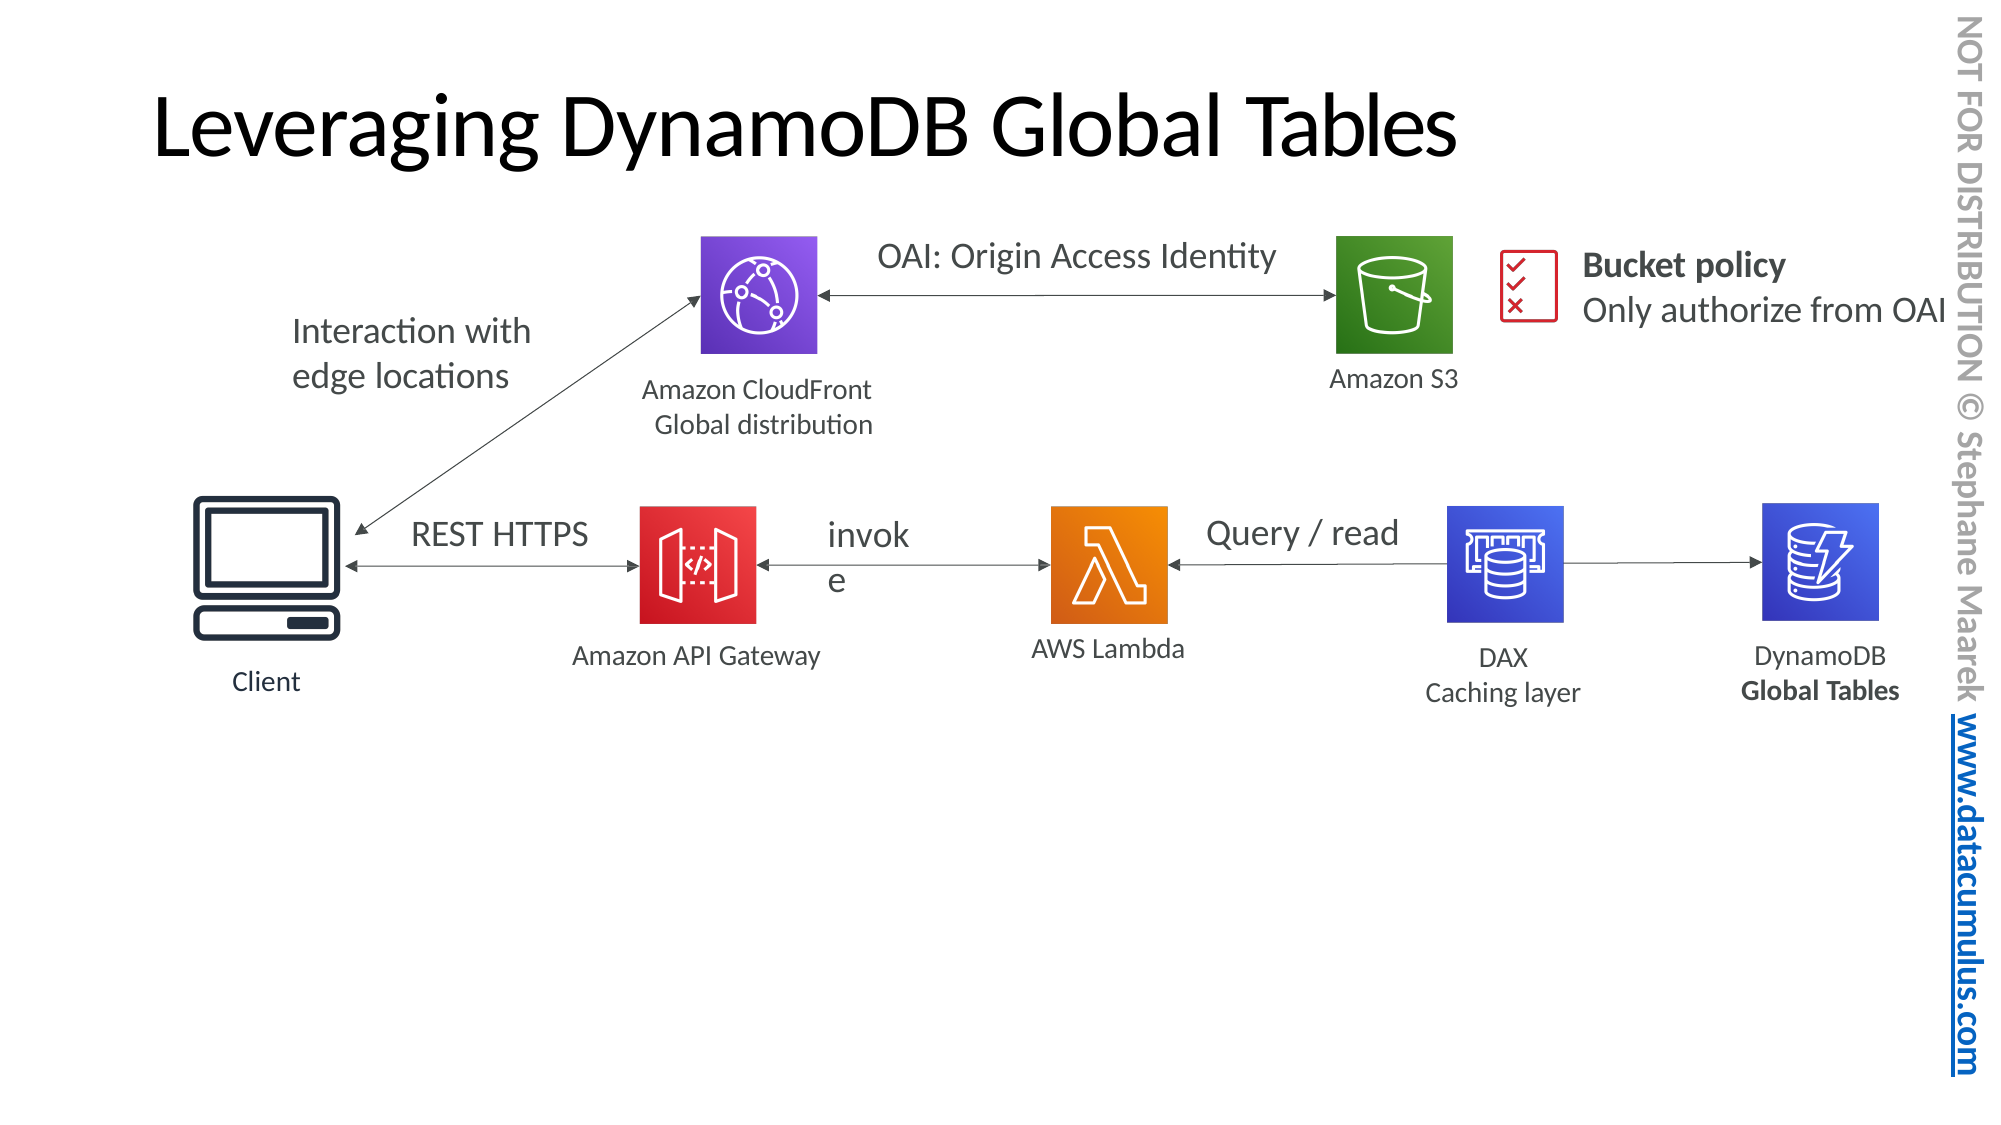

NOT FOR DISTRIBUTION © Stephane Maarek www.datacumulus.com
# Leveraging DynamoDB Global Tables
OAI: Origin Access Identity
Interaction with

Bucket policy
Only authorize from OAI

edge locations
Amazon S3
Amazon CloudFront  Global distribution

Query / read

REST HTTPS
invoke

AWS Lambda
Amazon API Gateway
DynamoDB
Global Tables
DAX
Caching layer
Client
© Stephane Maarek